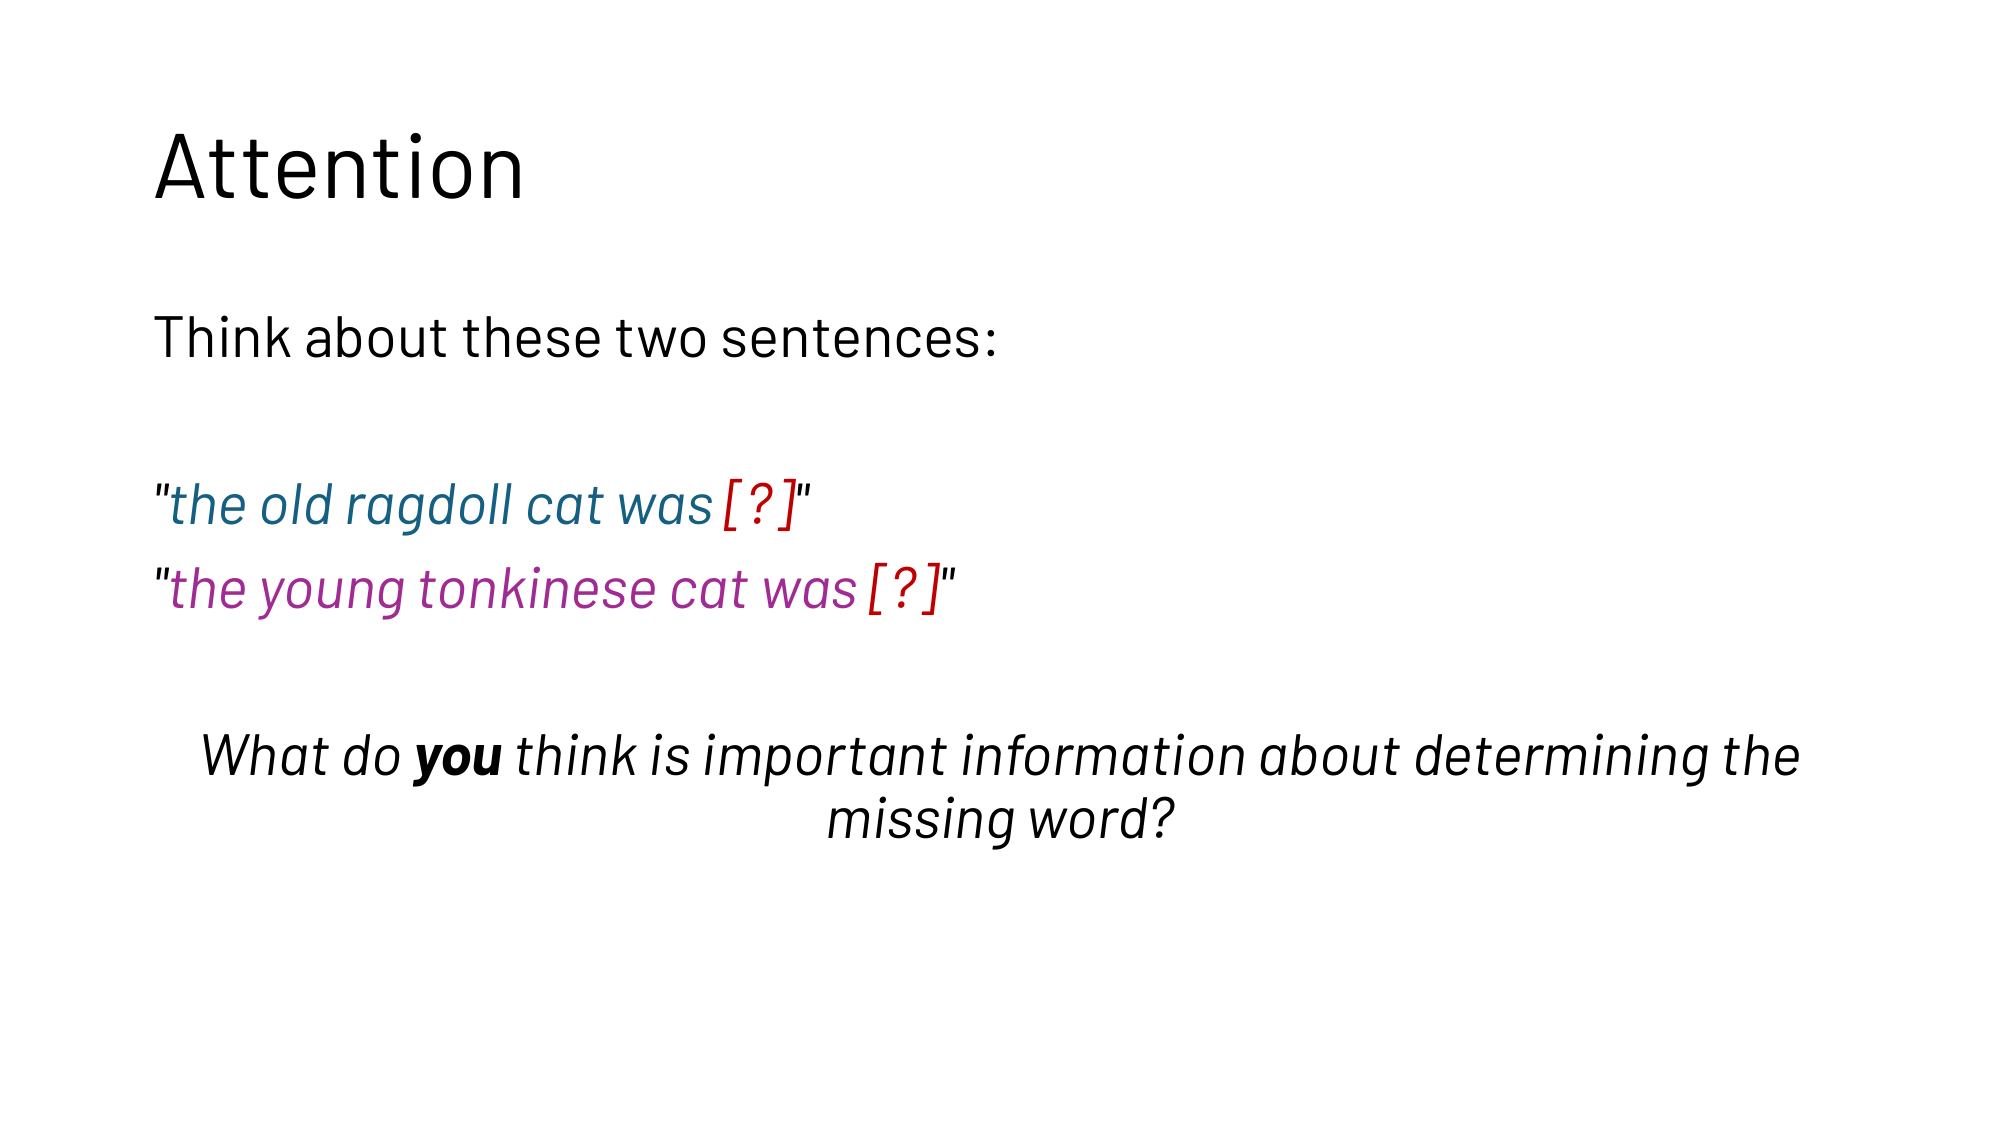

# Attention
Think about these two sentences:

"the old ragdoll cat was [?]"
"the young tonkinese cat was [?]"

What do you think is important information about determining the missing word?